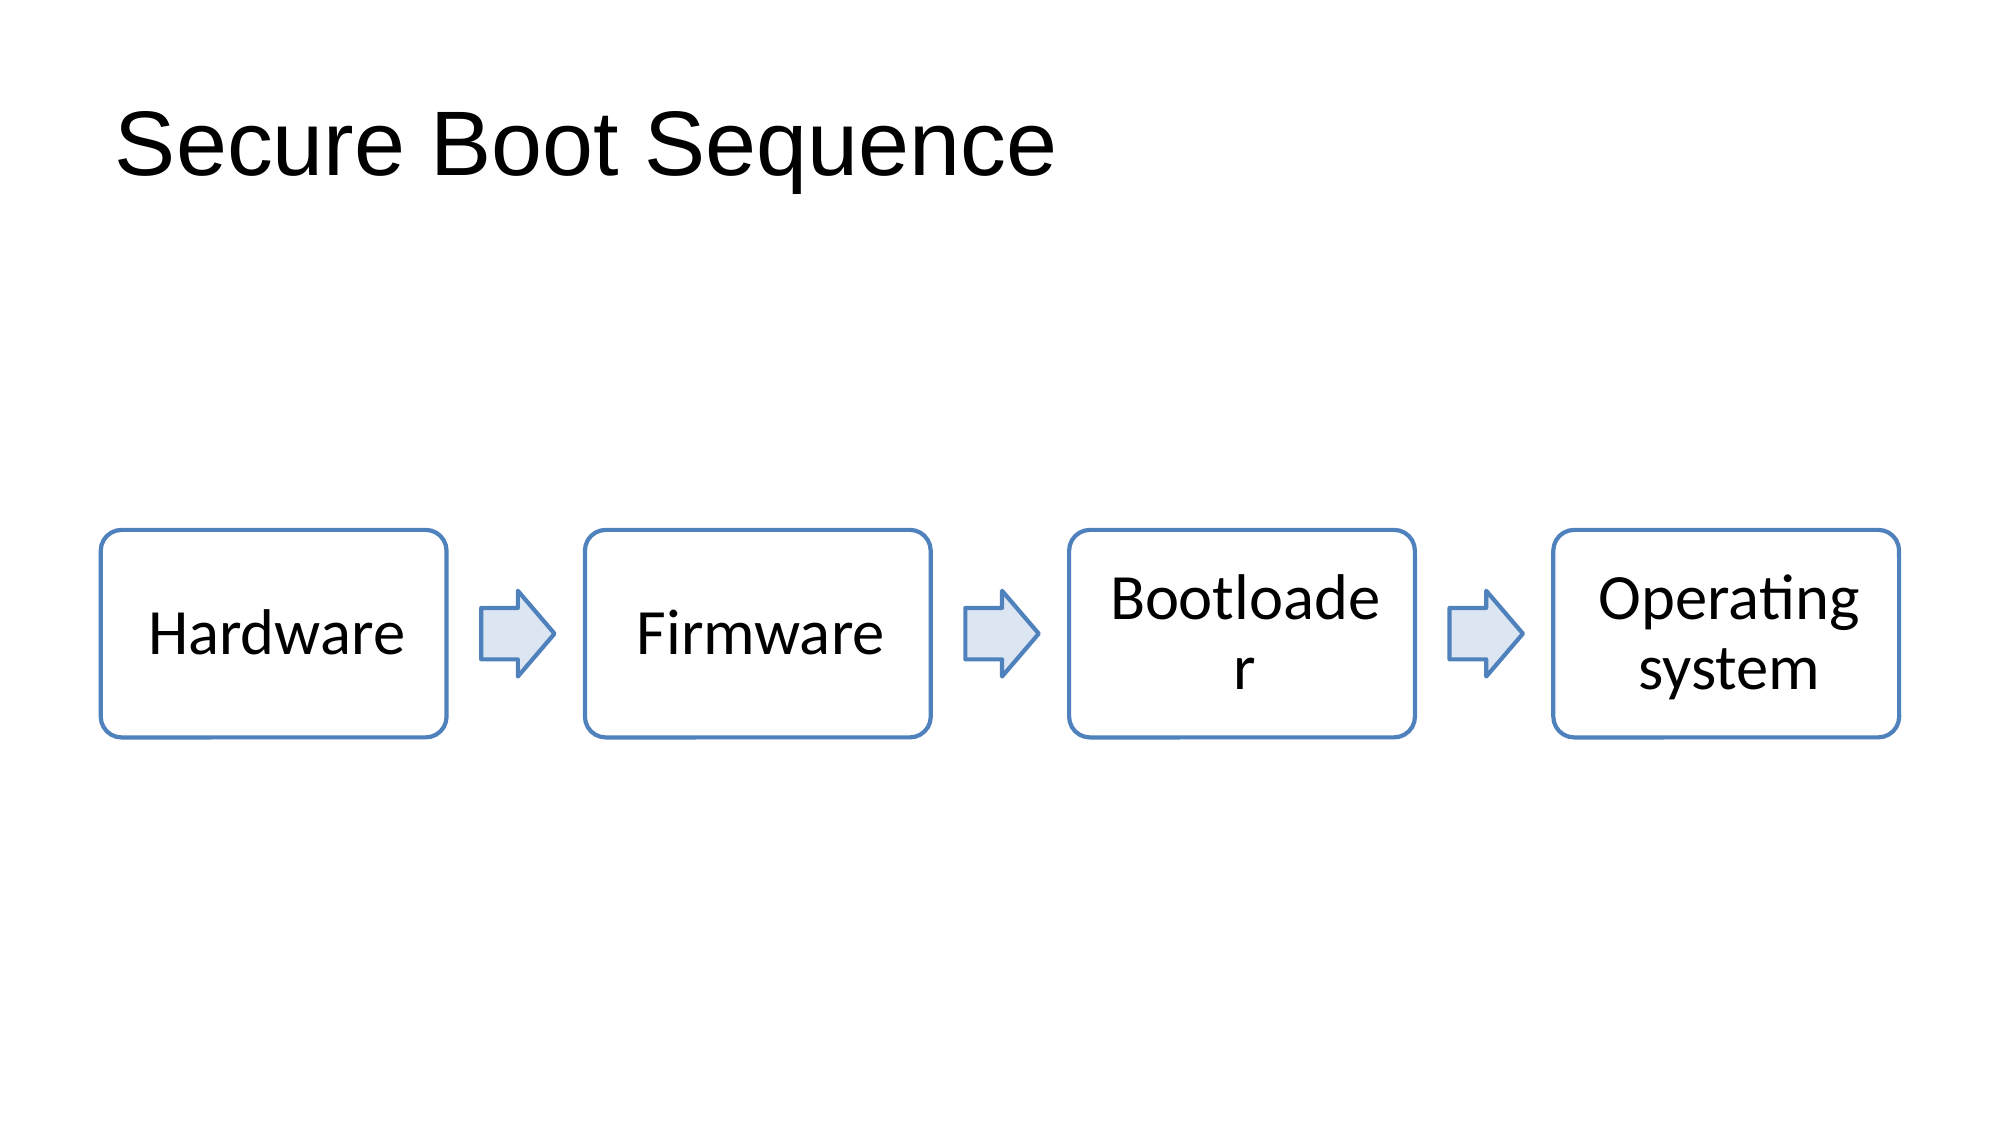

# Secure Boot Sequence
Hardware

Firmware

Bootloader

Operating system